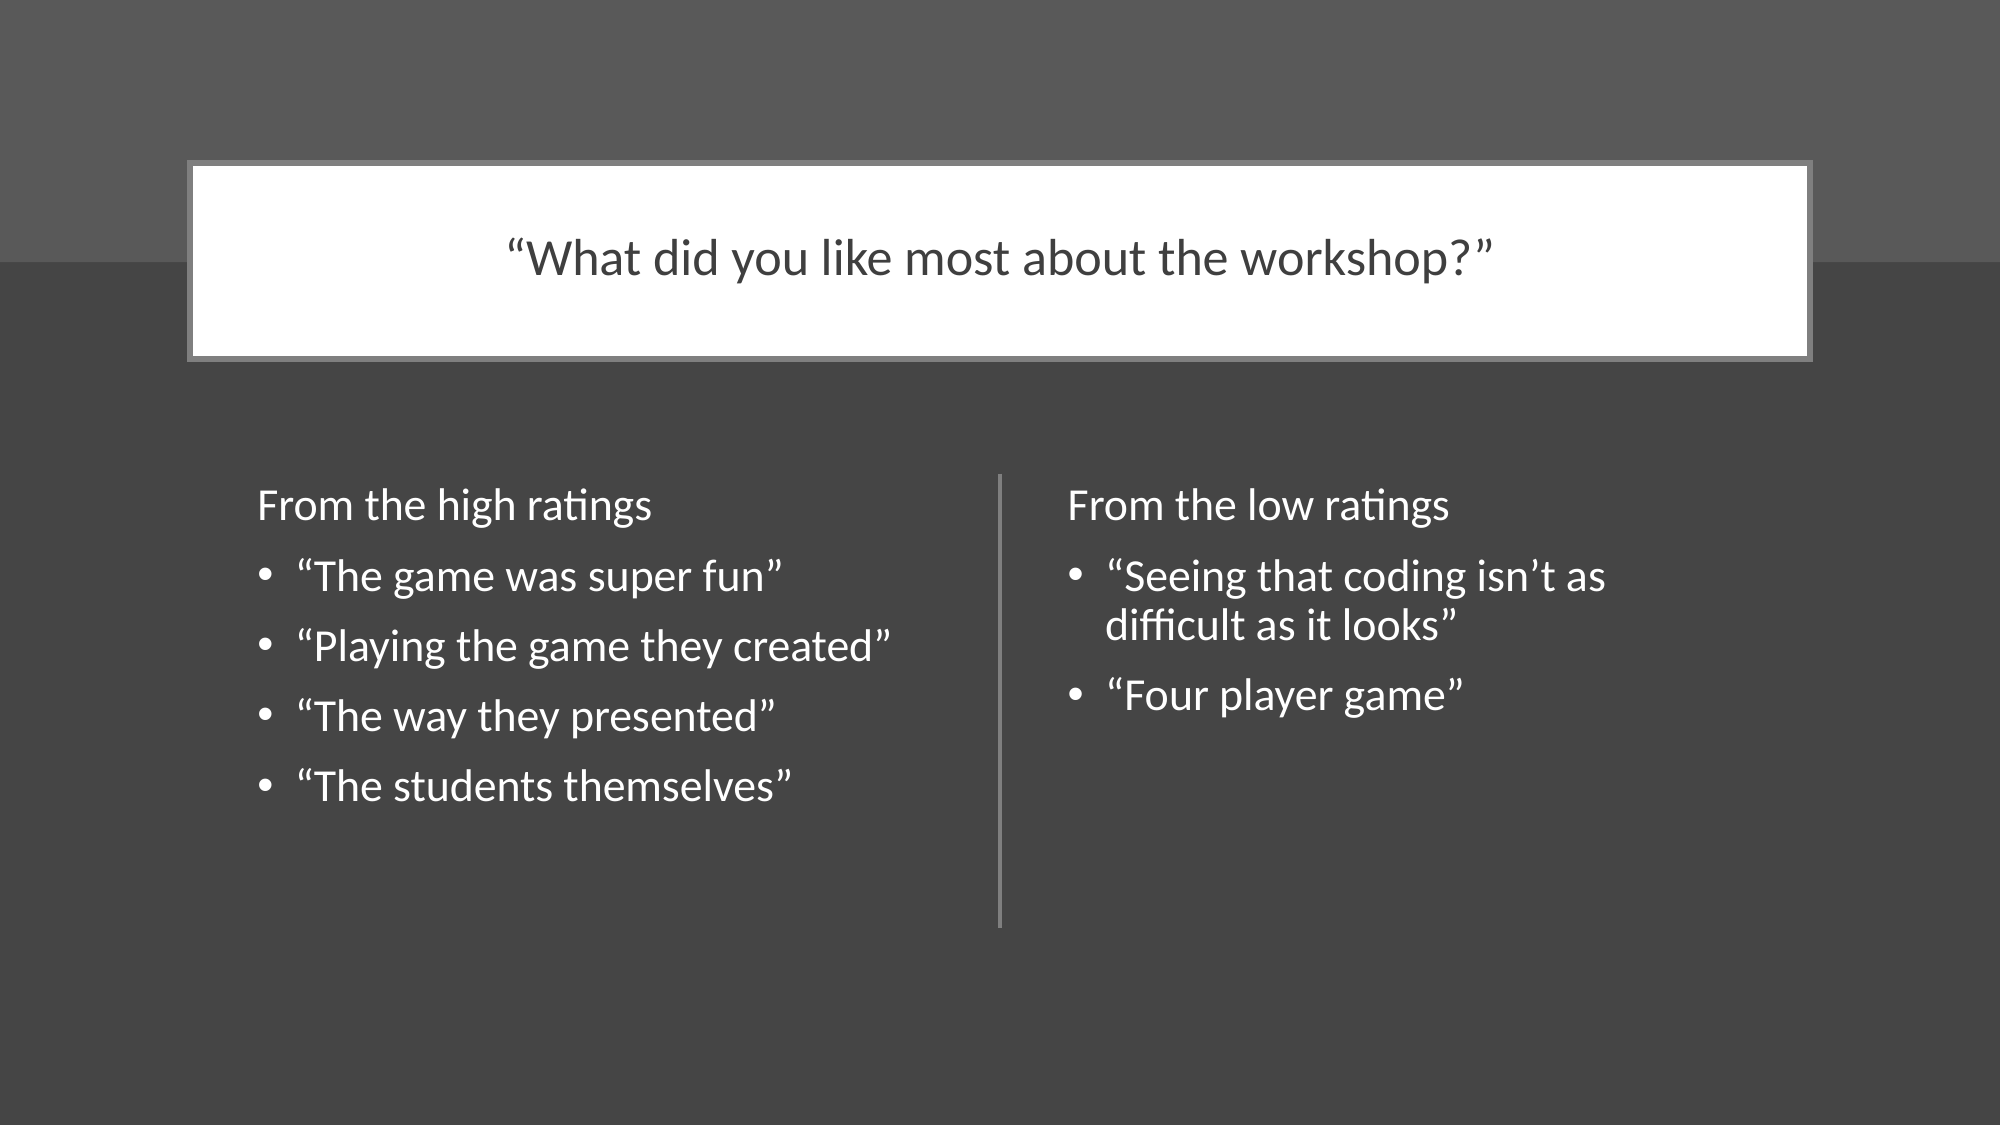

# “What did you like most about the workshop?”
From the high ratings
“The game was super fun”
“Playing the game they created”
“The way they presented”
“The students themselves”

From the low ratings
“Seeing that coding isn’t as difficult as it looks”
“Four player game”